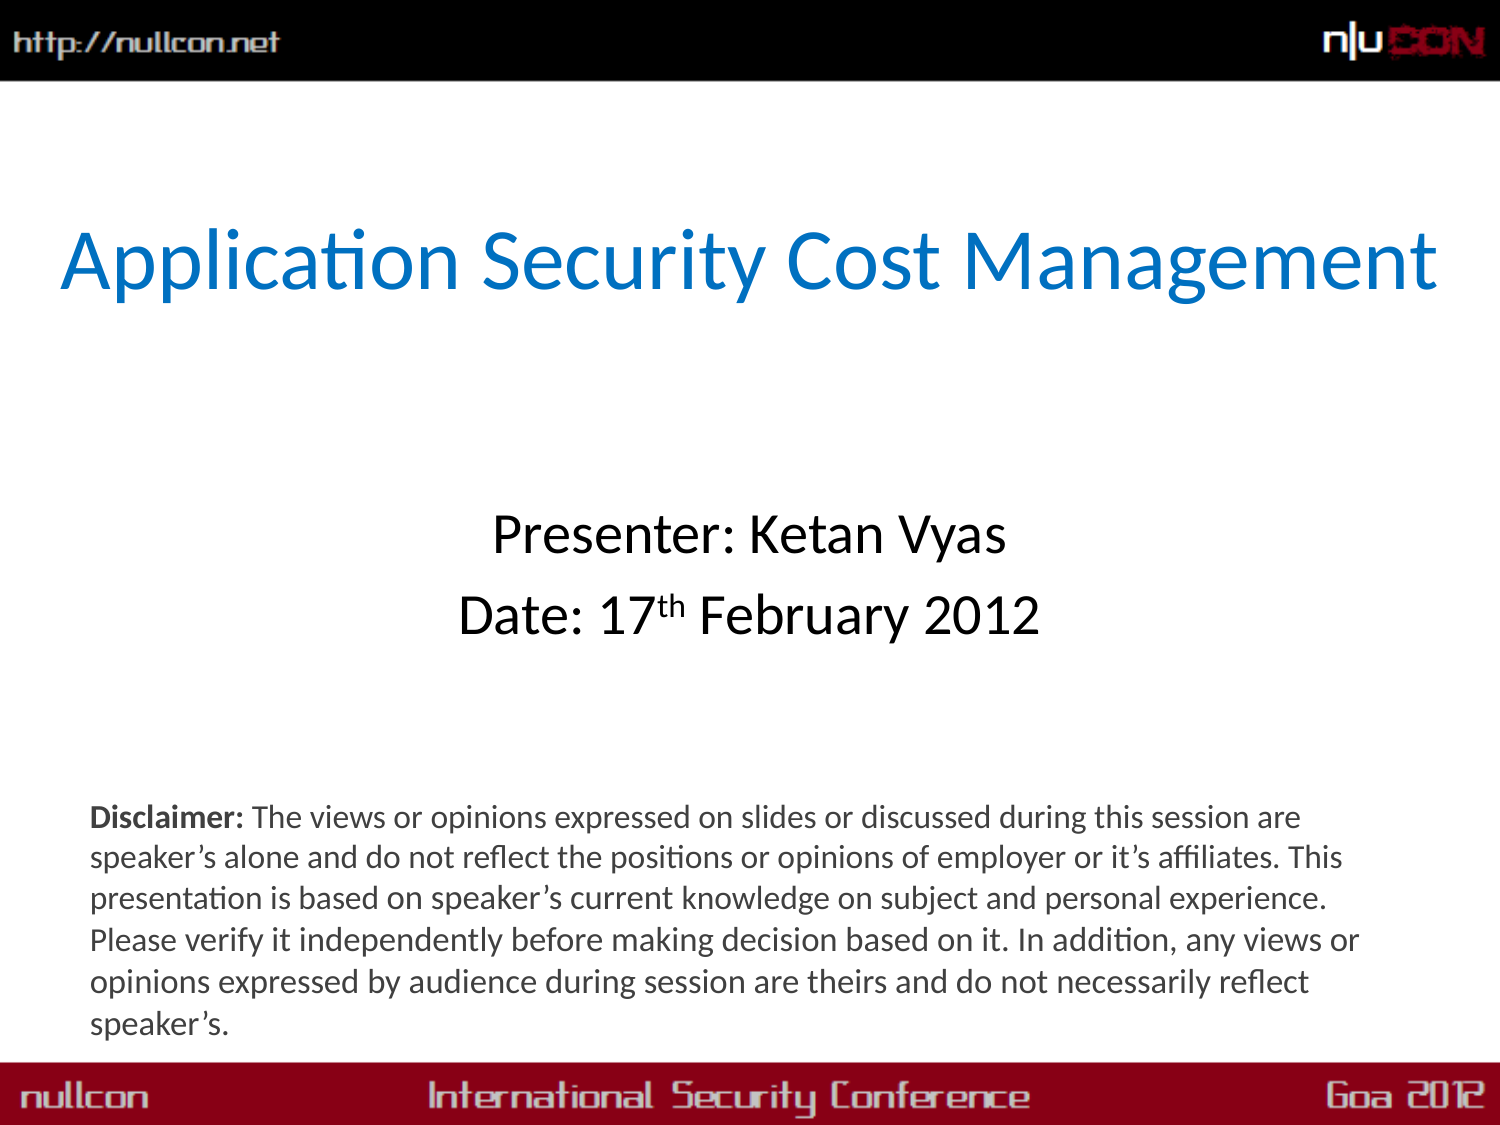

# Application Security Cost Management
Presenter: Ketan Vyas
Date: 17th February 2012
Disclaimer: The views or opinions expressed on slides or discussed during this session are speaker’s alone and do not reflect the positions or opinions of employer or it’s affiliates. This presentation is based on speaker’s current knowledge on subject and personal experience. Please verify it independently before making decision based on it. In addition, any views or opinions expressed by audience during session are theirs and do not necessarily reflect speaker’s.